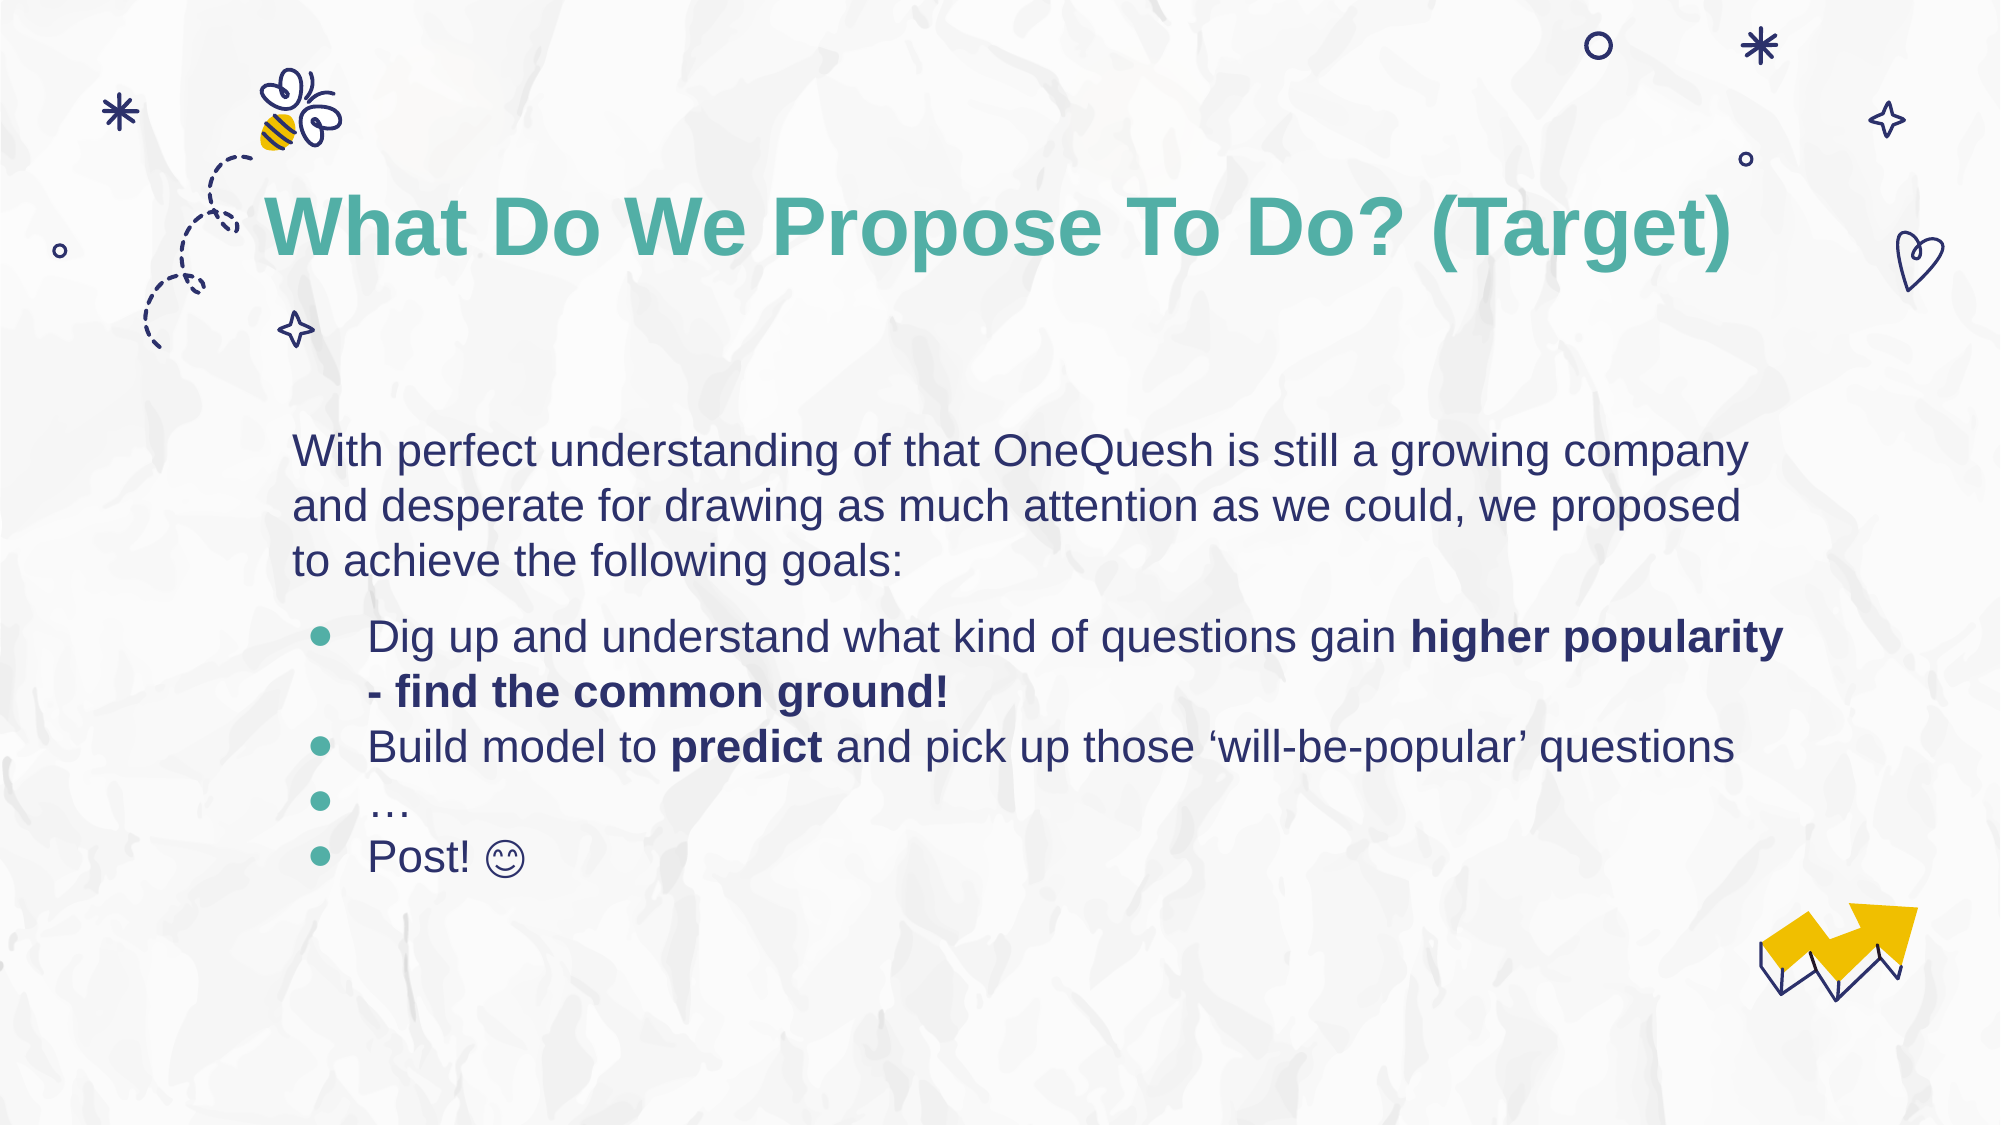

# What Do We Propose To Do? (Target)

With perfect understanding of that OneQuesh is still a growing company and desperate for drawing as much attention as we could, we proposed to achieve the following goals:
Dig up and understand what kind of questions gain higher popularity - find the common ground!
Build model to predict and pick up those ‘will-be-popular’ questions
…
Post! 😊